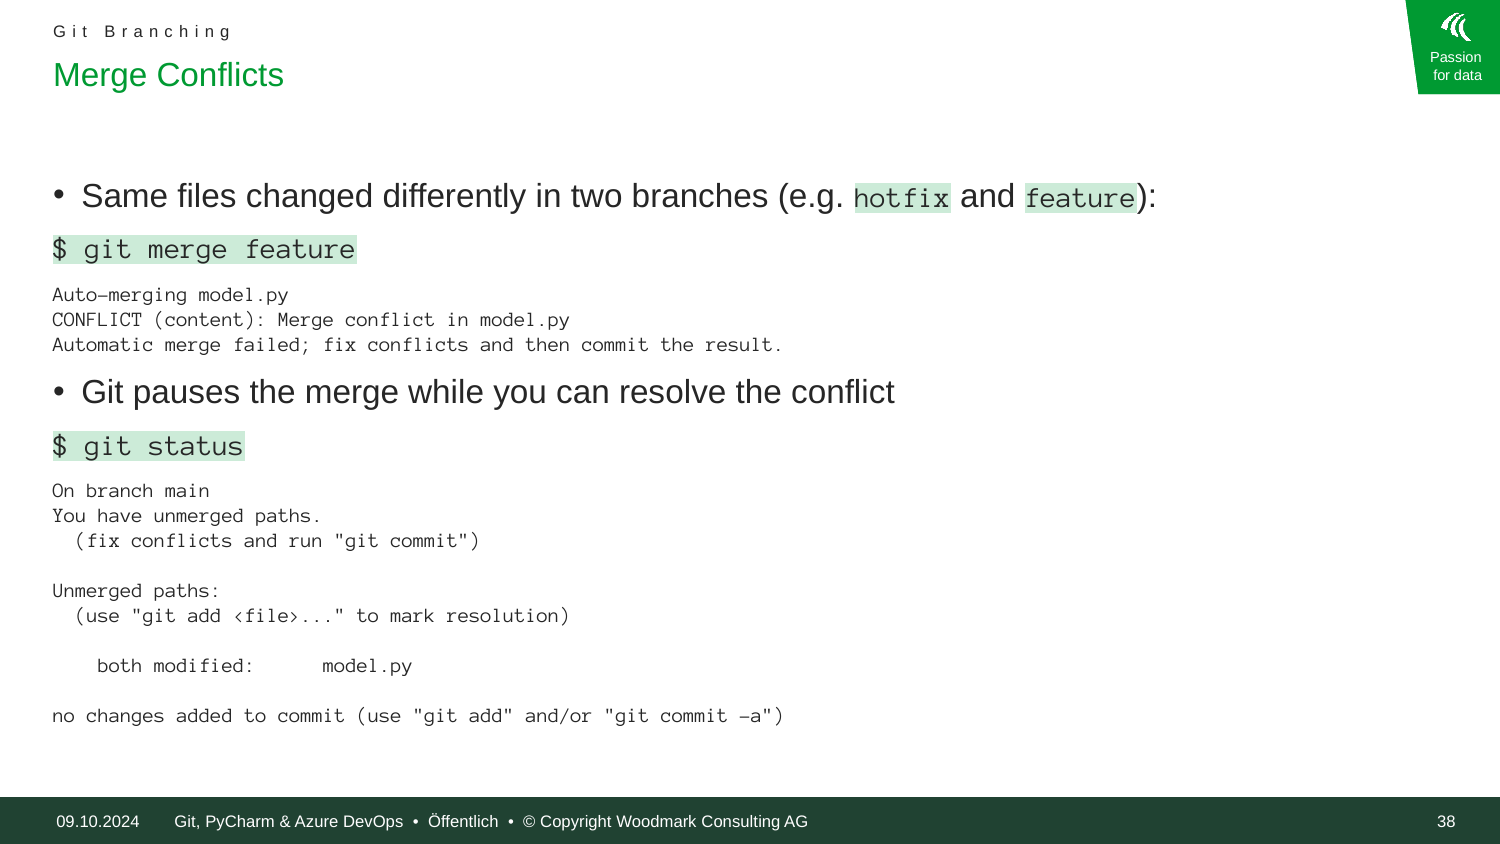

Git Branching
# Merge Conflicts
Same files changed differently in two branches (e.g. hotfix and feature):
$ git merge feature
Auto-merging model.py
CONFLICT (content): Merge conflict in model.py
Automatic merge failed; fix conflicts and then commit the result.
Git pauses the merge while you can resolve the conflict
$ git status
On branch main
You have unmerged paths.
  (fix conflicts and run "git commit")
Unmerged paths:
  (use "git add <file>..." to mark resolution)
    both modified:      model.py
no changes added to commit (use "git add" and/or "git commit -a")

09.10.2024
Git, PyCharm & Azure DevOps  •  Öffentlich  •  © Copyright Woodmark Consulting AG
38